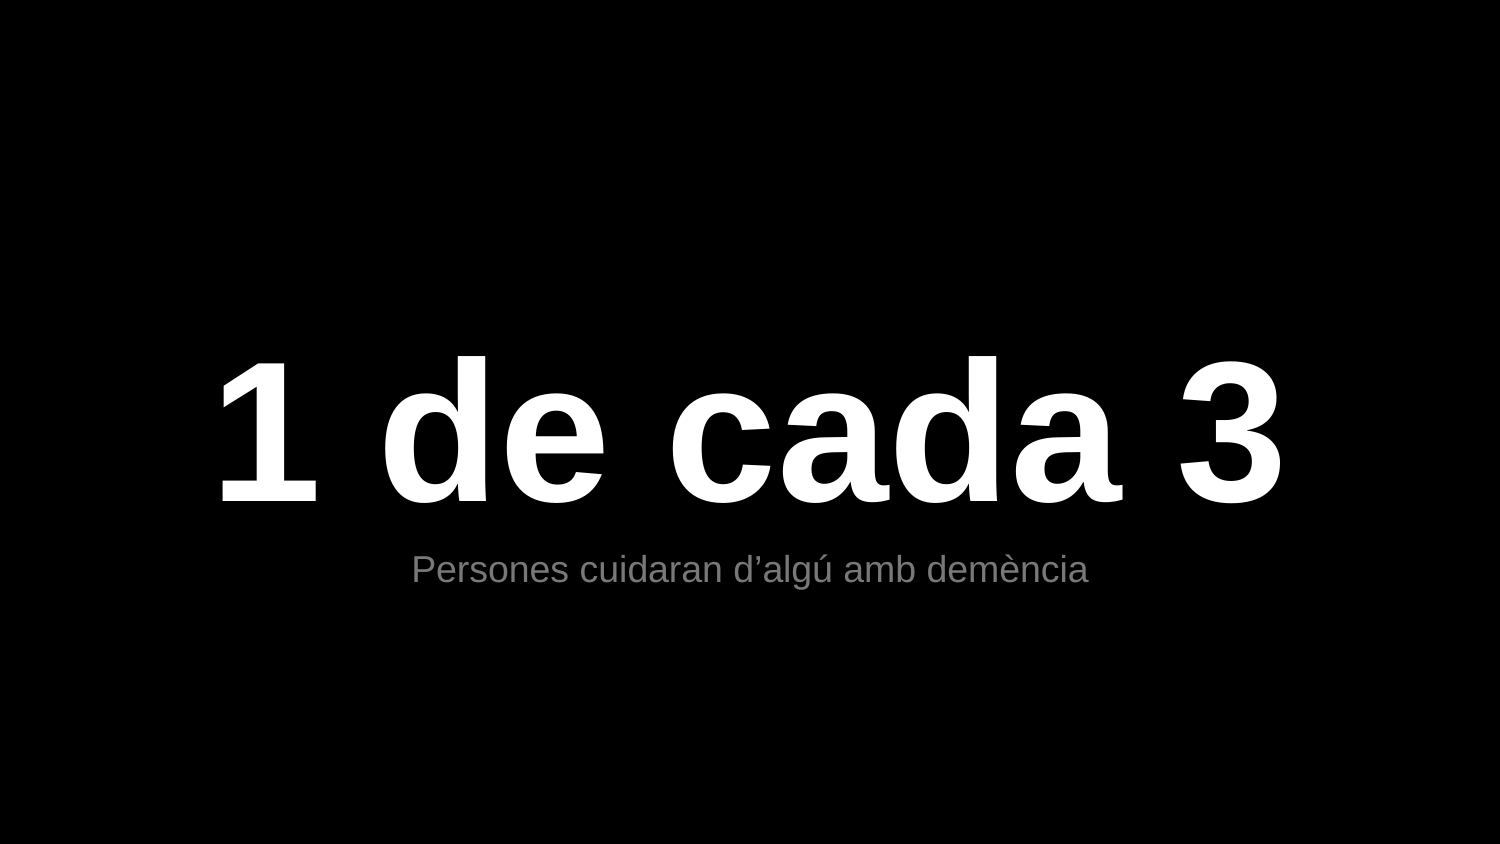

1 de cada 3

#
Persones cuidaran d’algú amb demència